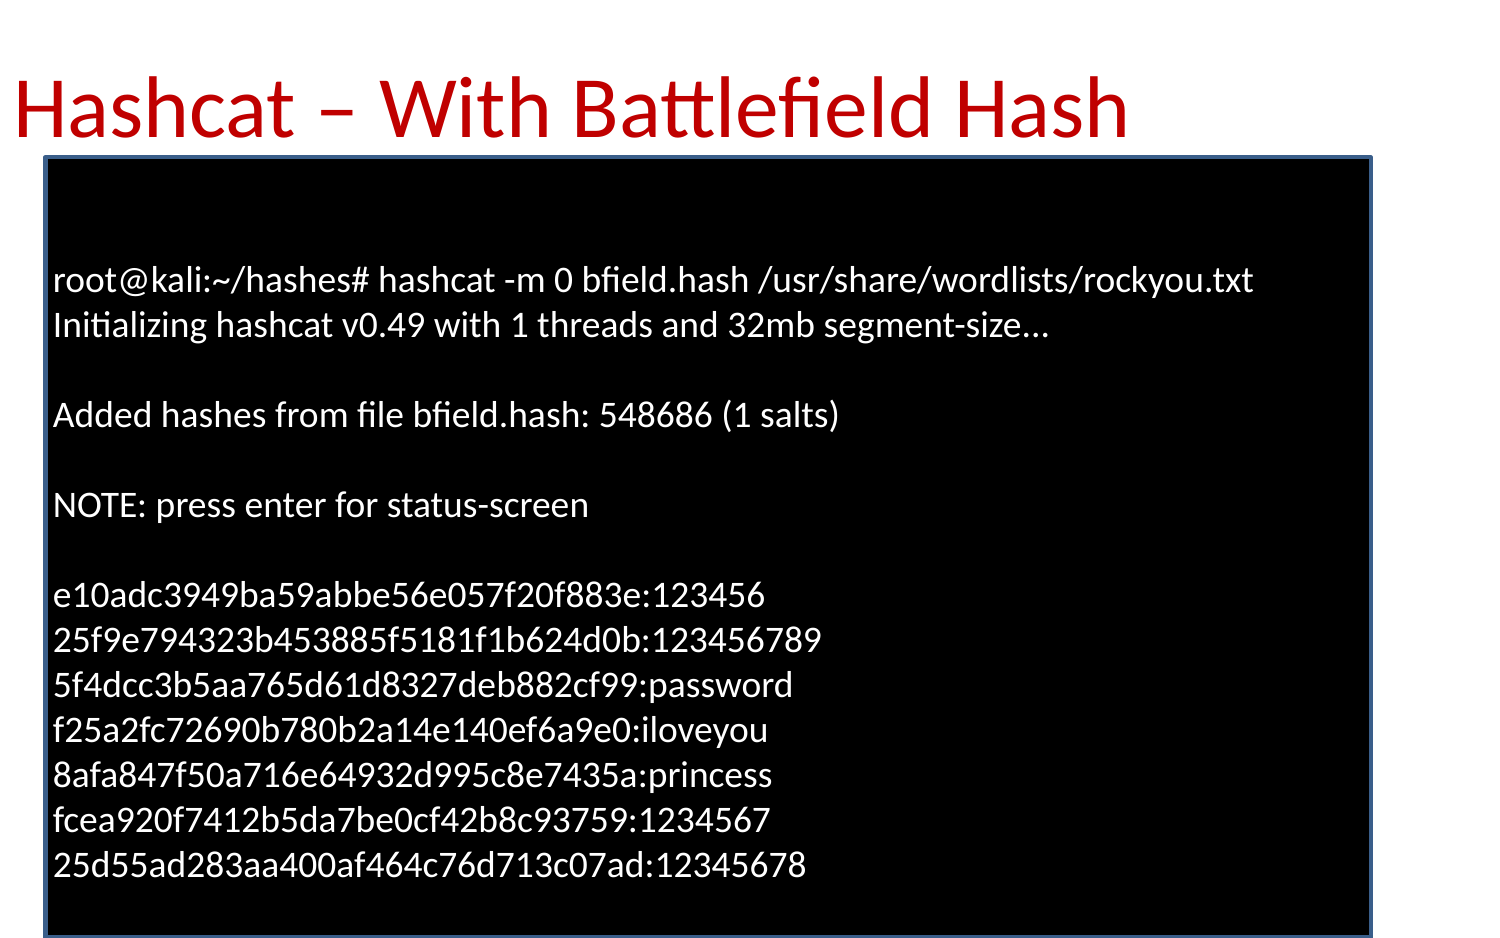

#
Hashcat – With Battlefield Hash

root@kali:~/hashes# hashcat -m 0 bfield.hash /usr/share/wordlists/rockyou.txt
Initializing hashcat v0.49 with 1 threads and 32mb segment-size...

Added hashes from file bfield.hash: 548686 (1 salts)

NOTE: press enter for status-screen

e10adc3949ba59abbe56e057f20f883e:123456
25f9e794323b453885f5181f1b624d0b:123456789
5f4dcc3b5aa765d61d8327deb882cf99:password
f25a2fc72690b780b2a14e140ef6a9e0:iloveyou
8afa847f50a716e64932d995c8e7435a:princess
fcea920f7412b5da7be0cf42b8c93759:1234567
25d55ad283aa400af464c76d713c07ad:12345678
| Name | Function | Description | Example Rule | Input Word | Output Word |
| --- | --- | --- | --- | --- | --- |
| Nothing | : | Do nothing | : | p@ssW0rd | p@ssW0rd |
| Lowercase | l | Lowercase all letters | l | p@ssW0rd | p@ssw0rd |
| Uppercase | u | Uppercase all letters | u | p@ssW0rd | P@SSW0RD |
| Capitalize | c | Capitalize the first letter and lower the rest | c | p@ssW0rd | P@ssw0rd |
| Append Character | $X | Append character X to end | $1 | p@ssW0rd | p@ssW0rd1 |
| Prepend Character | ^X | Prepend character X to front | ^1 | p@ssW0rd | 1p@ssW0rd |
| Replace | sXY | Replace all instances of X with Y | ss$ | p@ssW0rd | p@$$W0rd |